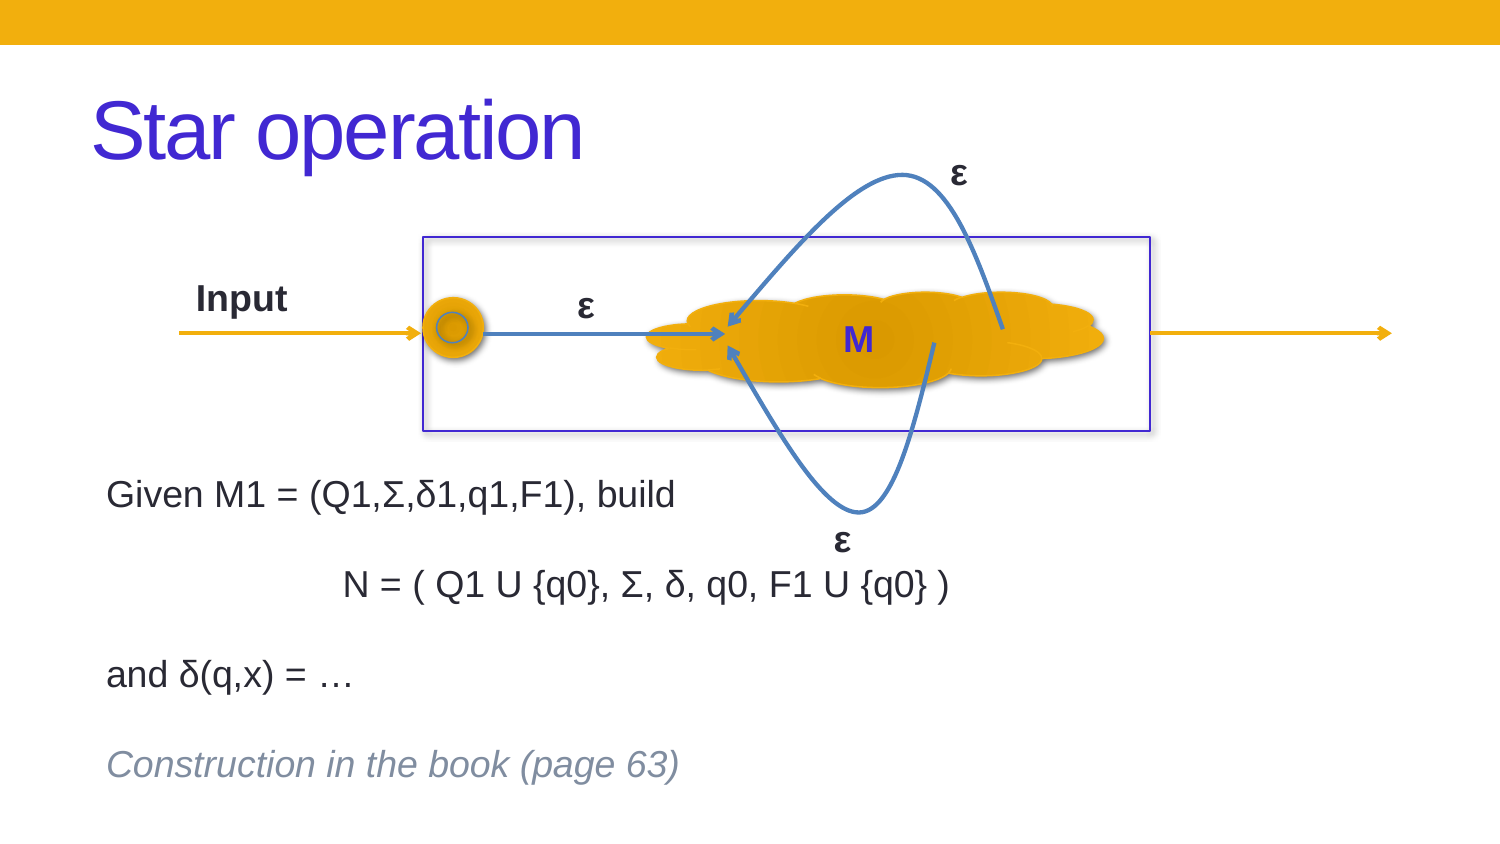

# Star operation
ε

Input
ε
M

Given M1 = (Q1,Σ,δ1,q1,F1), build

N = ( Q1 U {q0}, Σ, δ, q0, F1 U {q0} )

and δ(q,x) = …

Construction in the book (page 63)

ε